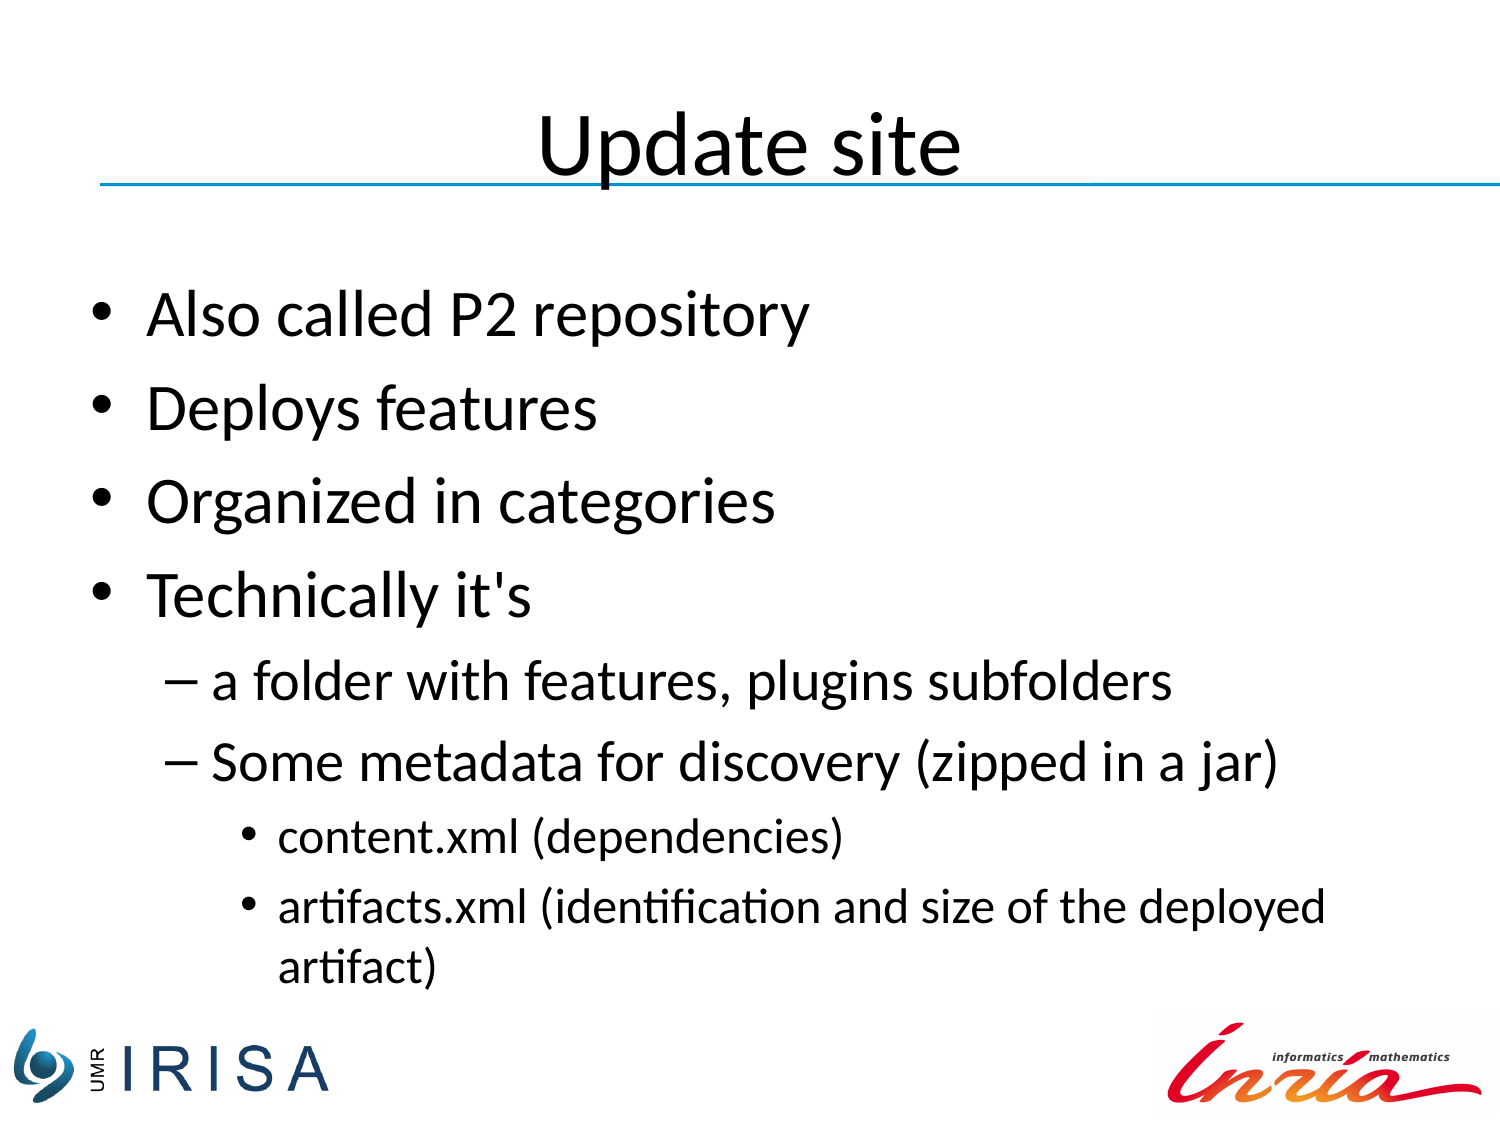

# Update site
Also called P2 repository
Deploys features
Organized in categories
Technically it's
a folder with features, plugins subfolders
Some metadata for discovery (zipped in a jar)
content.xml (dependencies)
artifacts.xml (identification and size of the deployed artifact)